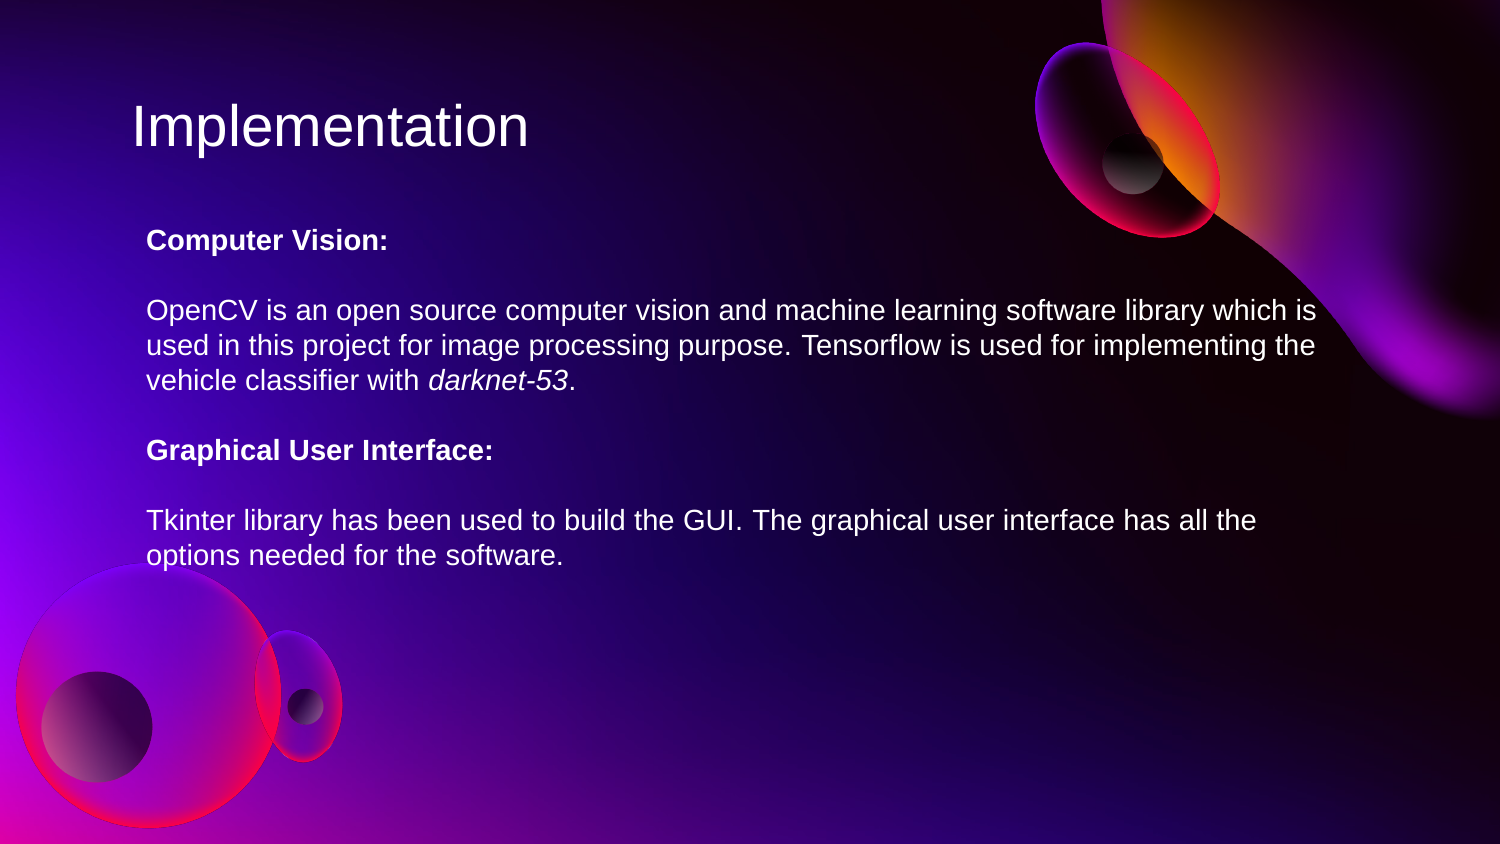

# Implementation
Computer Vision:

OpenCV is an open source computer vision and machine learning software library which is used in this project for image processing purpose. Tensorflow is used for implementing the vehicle classifier with darknet-53.

Graphical User Interface:

Tkinter library has been used to build the GUI. The graphical user interface has all the    options needed for the software.